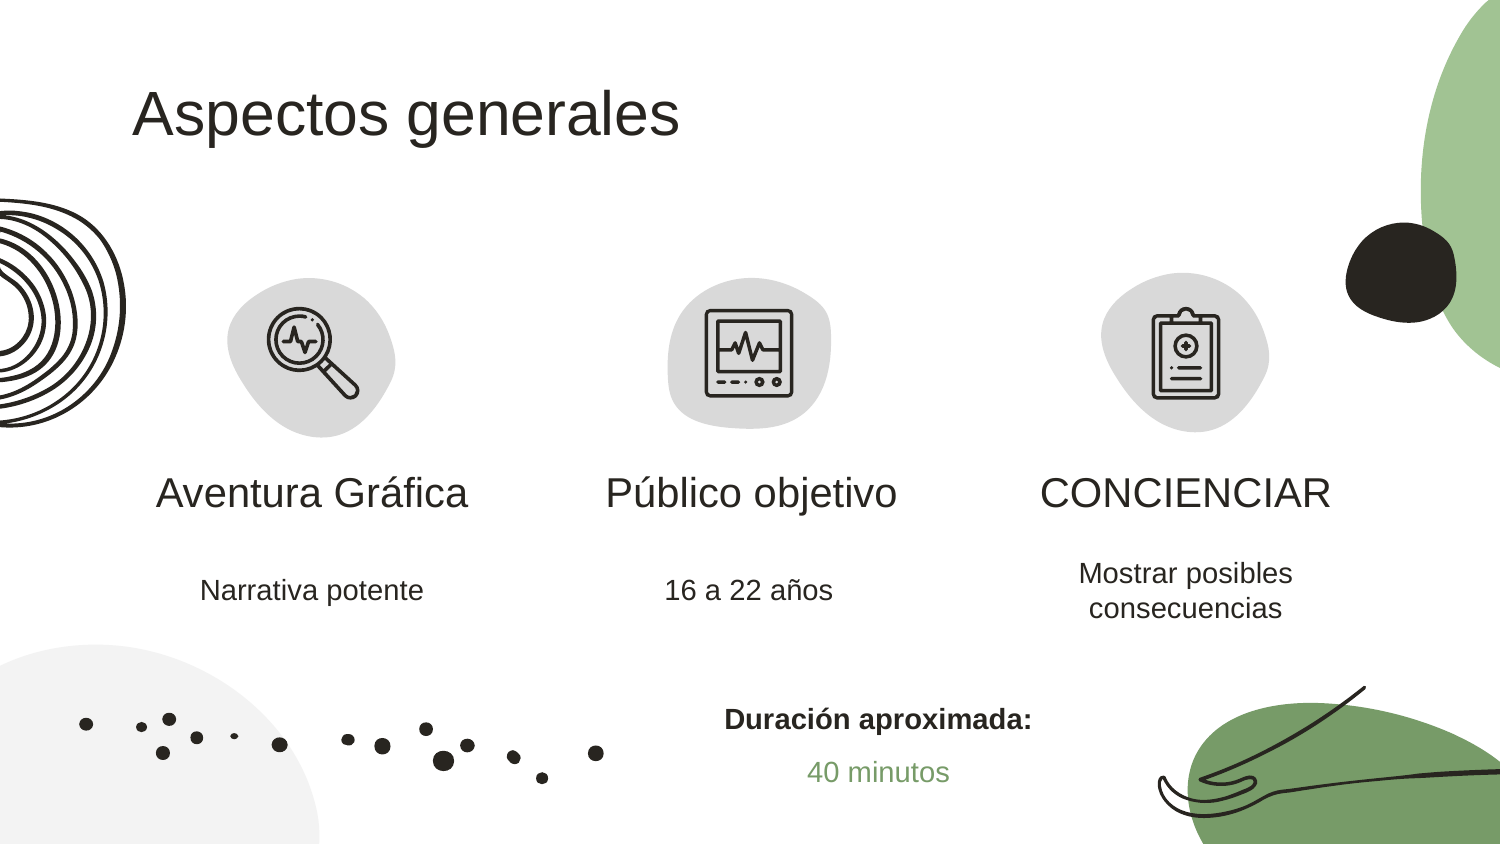

Aspectos generales

# Aventura Gráfica
Público objetivo
CONCIENCIAR
Narrativa potente
16 a 22 años
Mostrar posibles consecuencias
Duración aproximada:
40 minutos